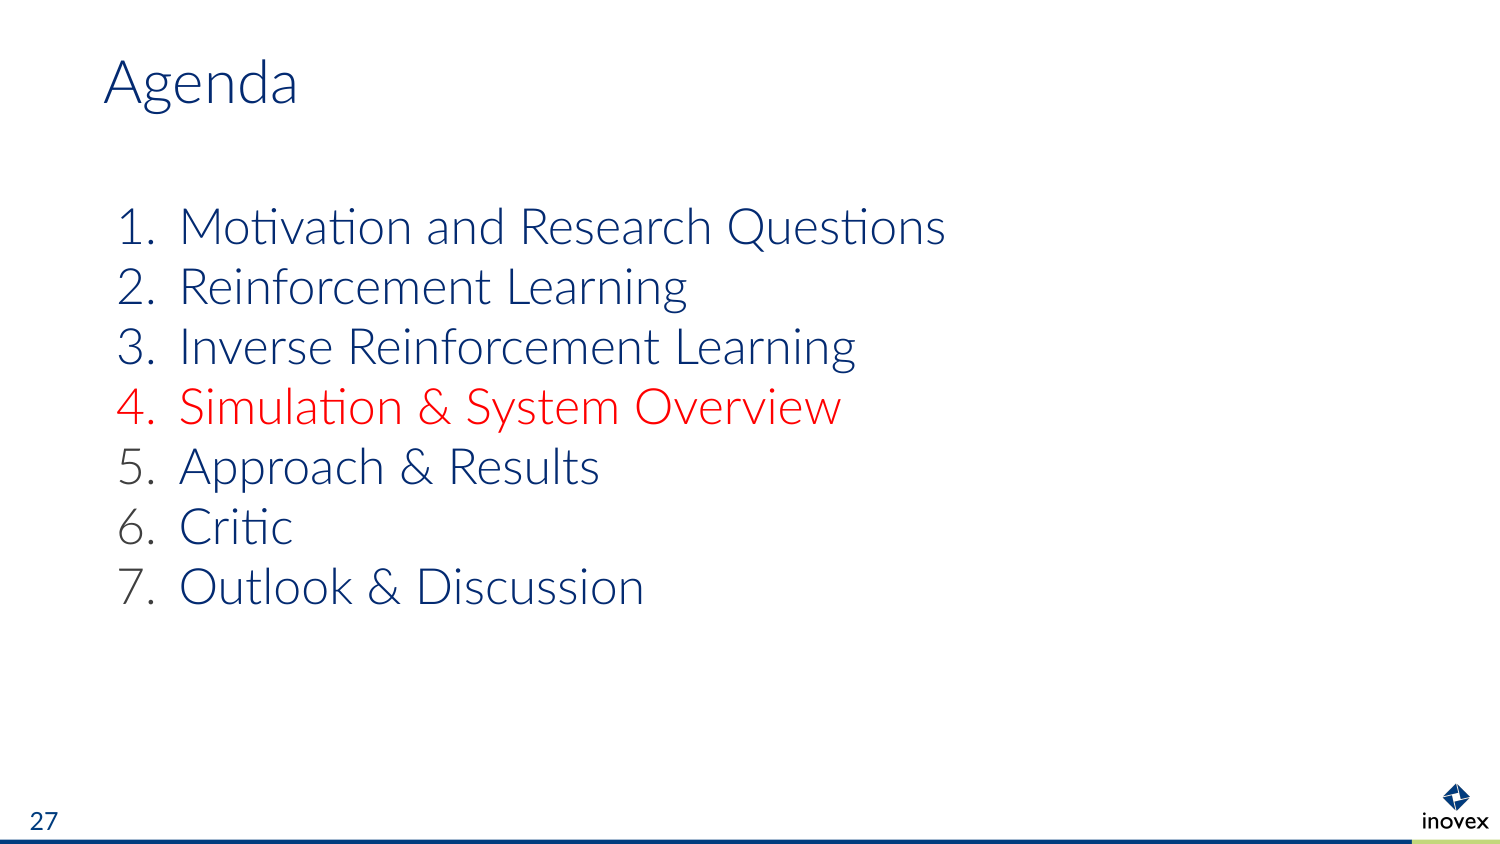

# Agenda

Motivation and Research Questions
Reinforcement Learning
Inverse Reinforcement Learning
Simulation & System Overview
Approach & Results
Critic
Outlook & Discussion

27